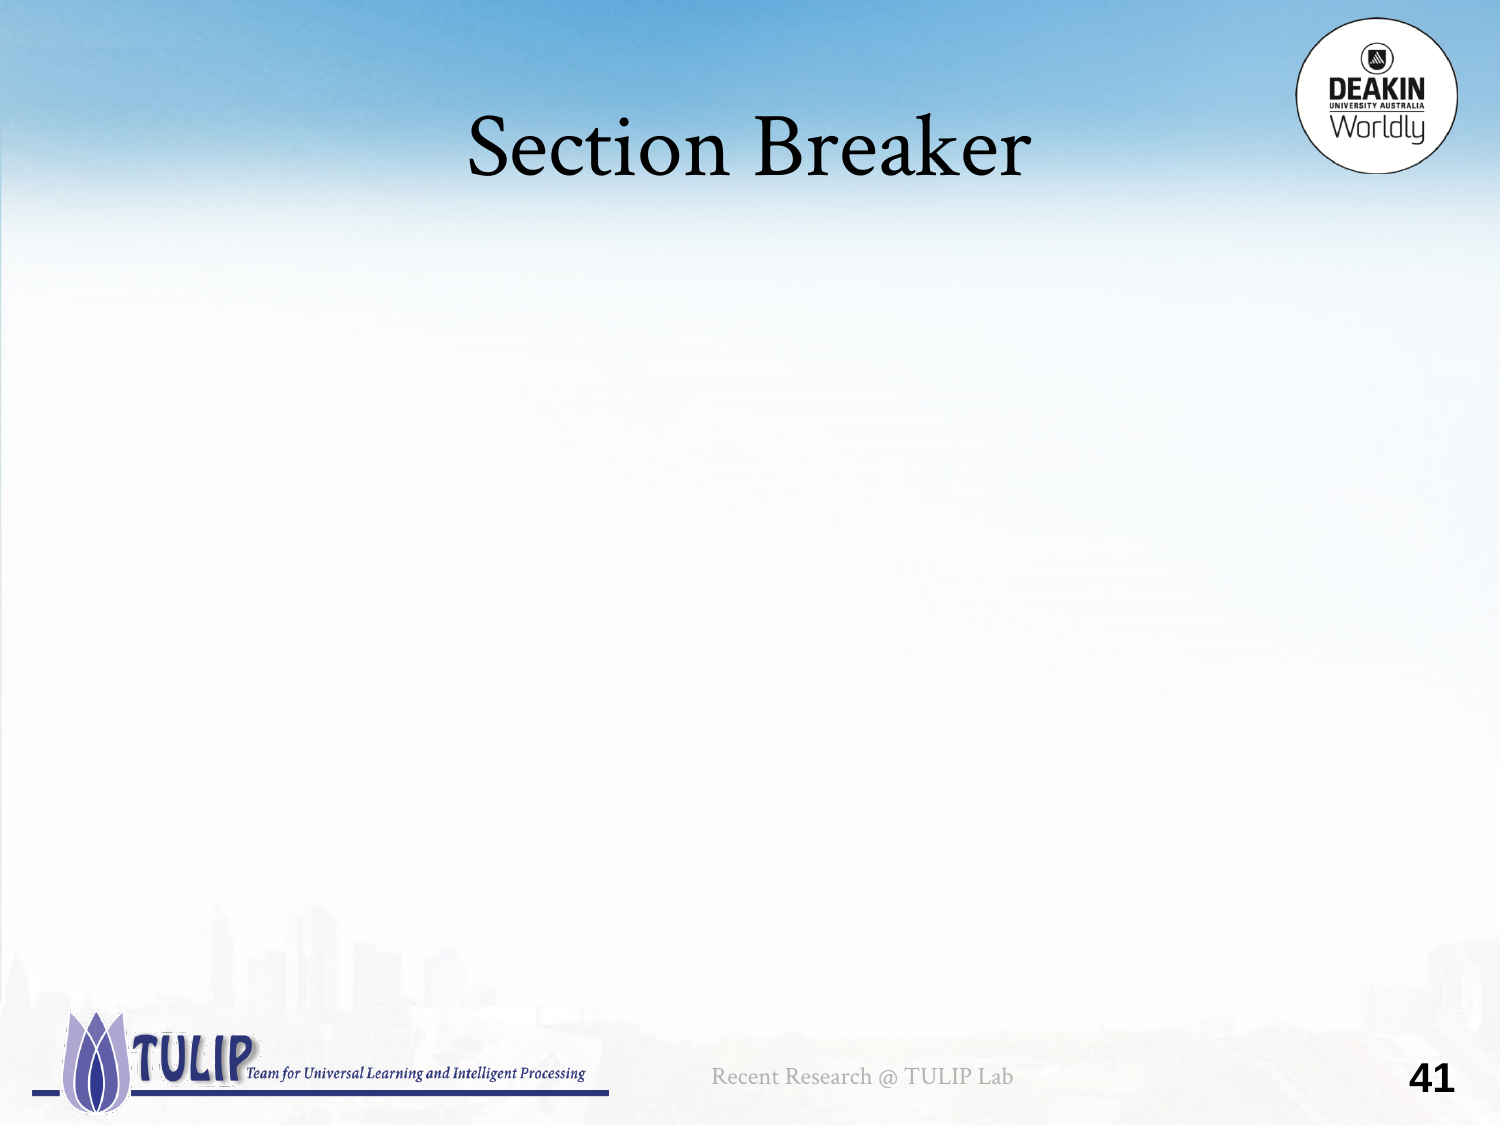

# Section Breaker

Recent Research @ TULIP Lab
41